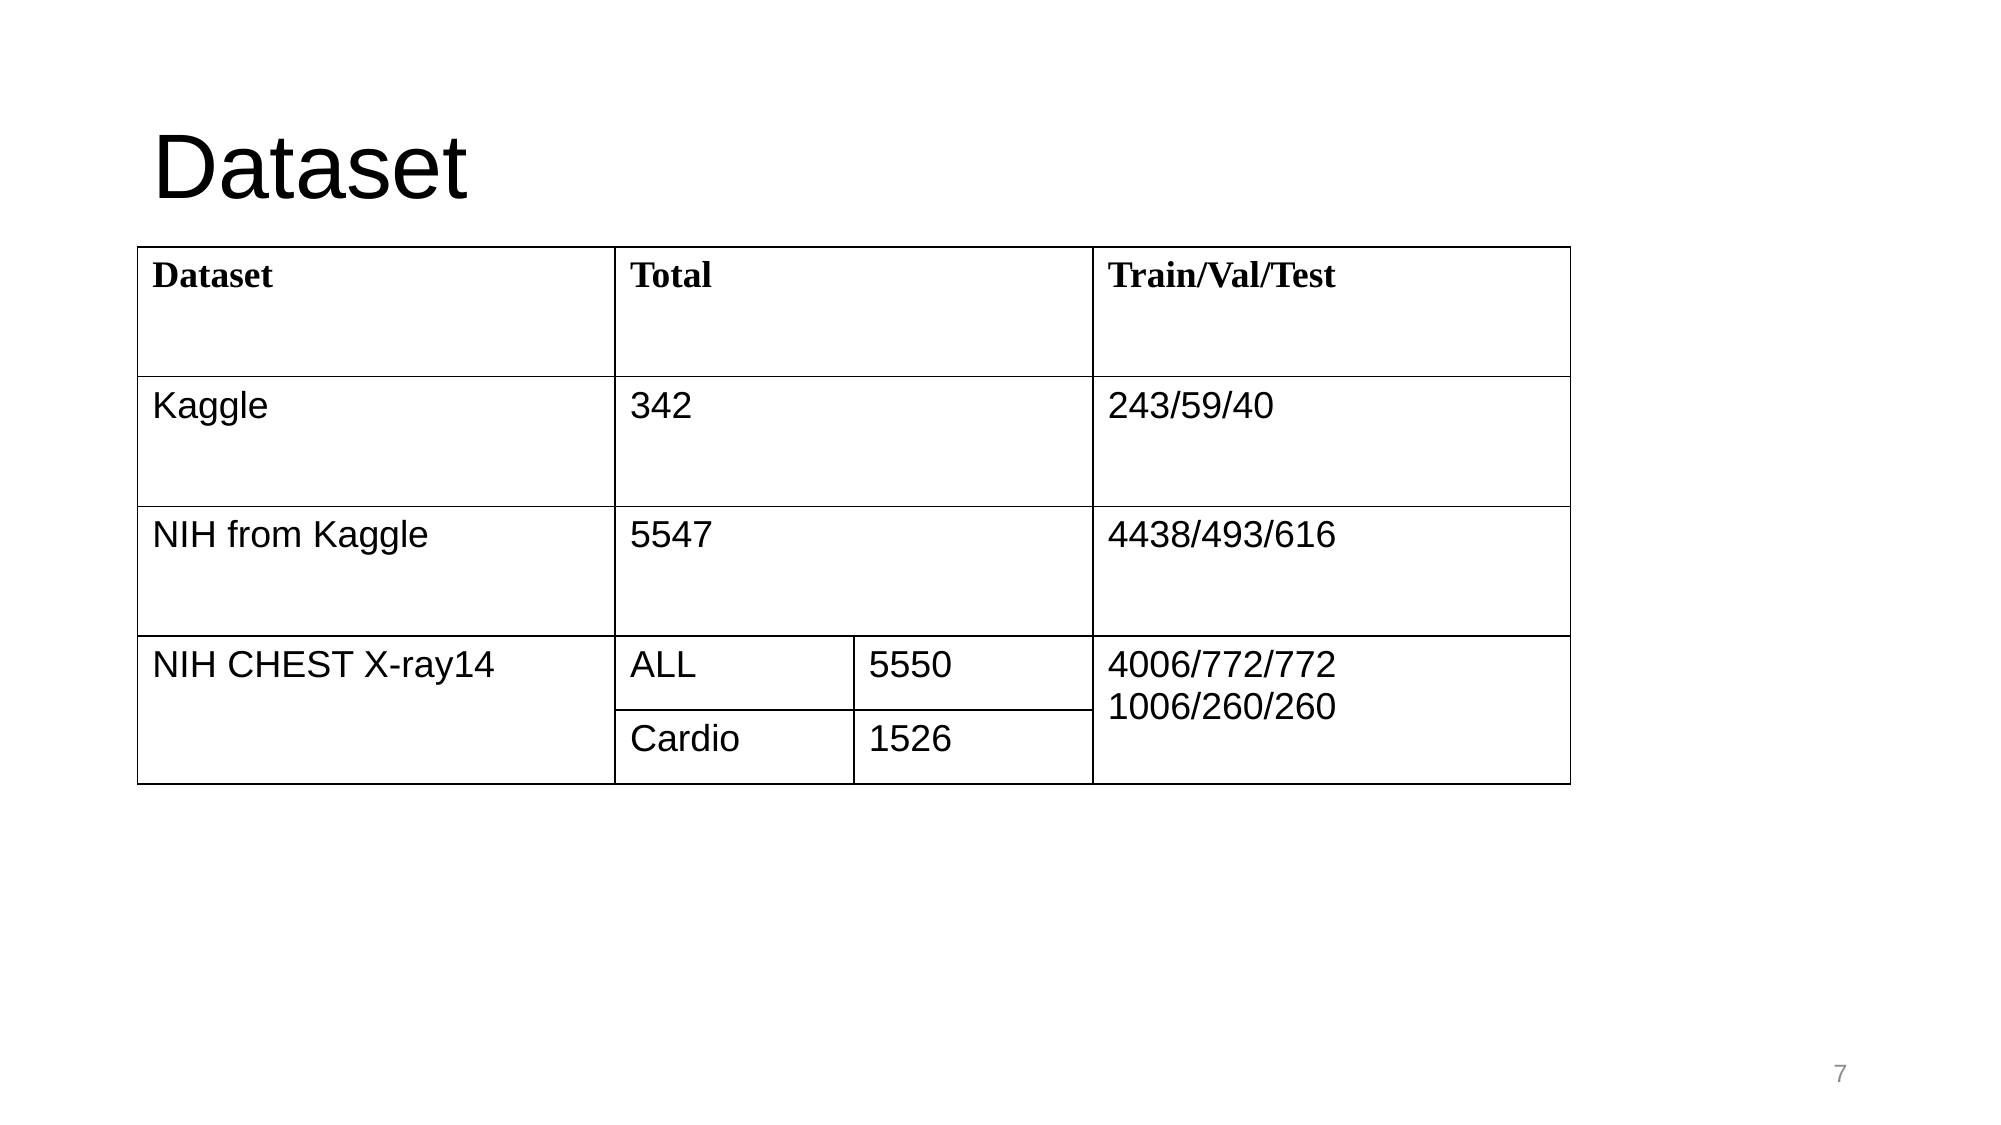

# Dataset
| Dataset | Total |  | Train/Val/Test |
| --- | --- | --- | --- |
| Kaggle | 342 |  | 243/59/40 |
| NIH from Kaggle | 5547 |  | 4438/493/616 |
| NIH CHEST X-ray14 | ALL | 5550 | 4006/772/772 1006/260/260 |
|  | Cardio | 1526 |  |
7